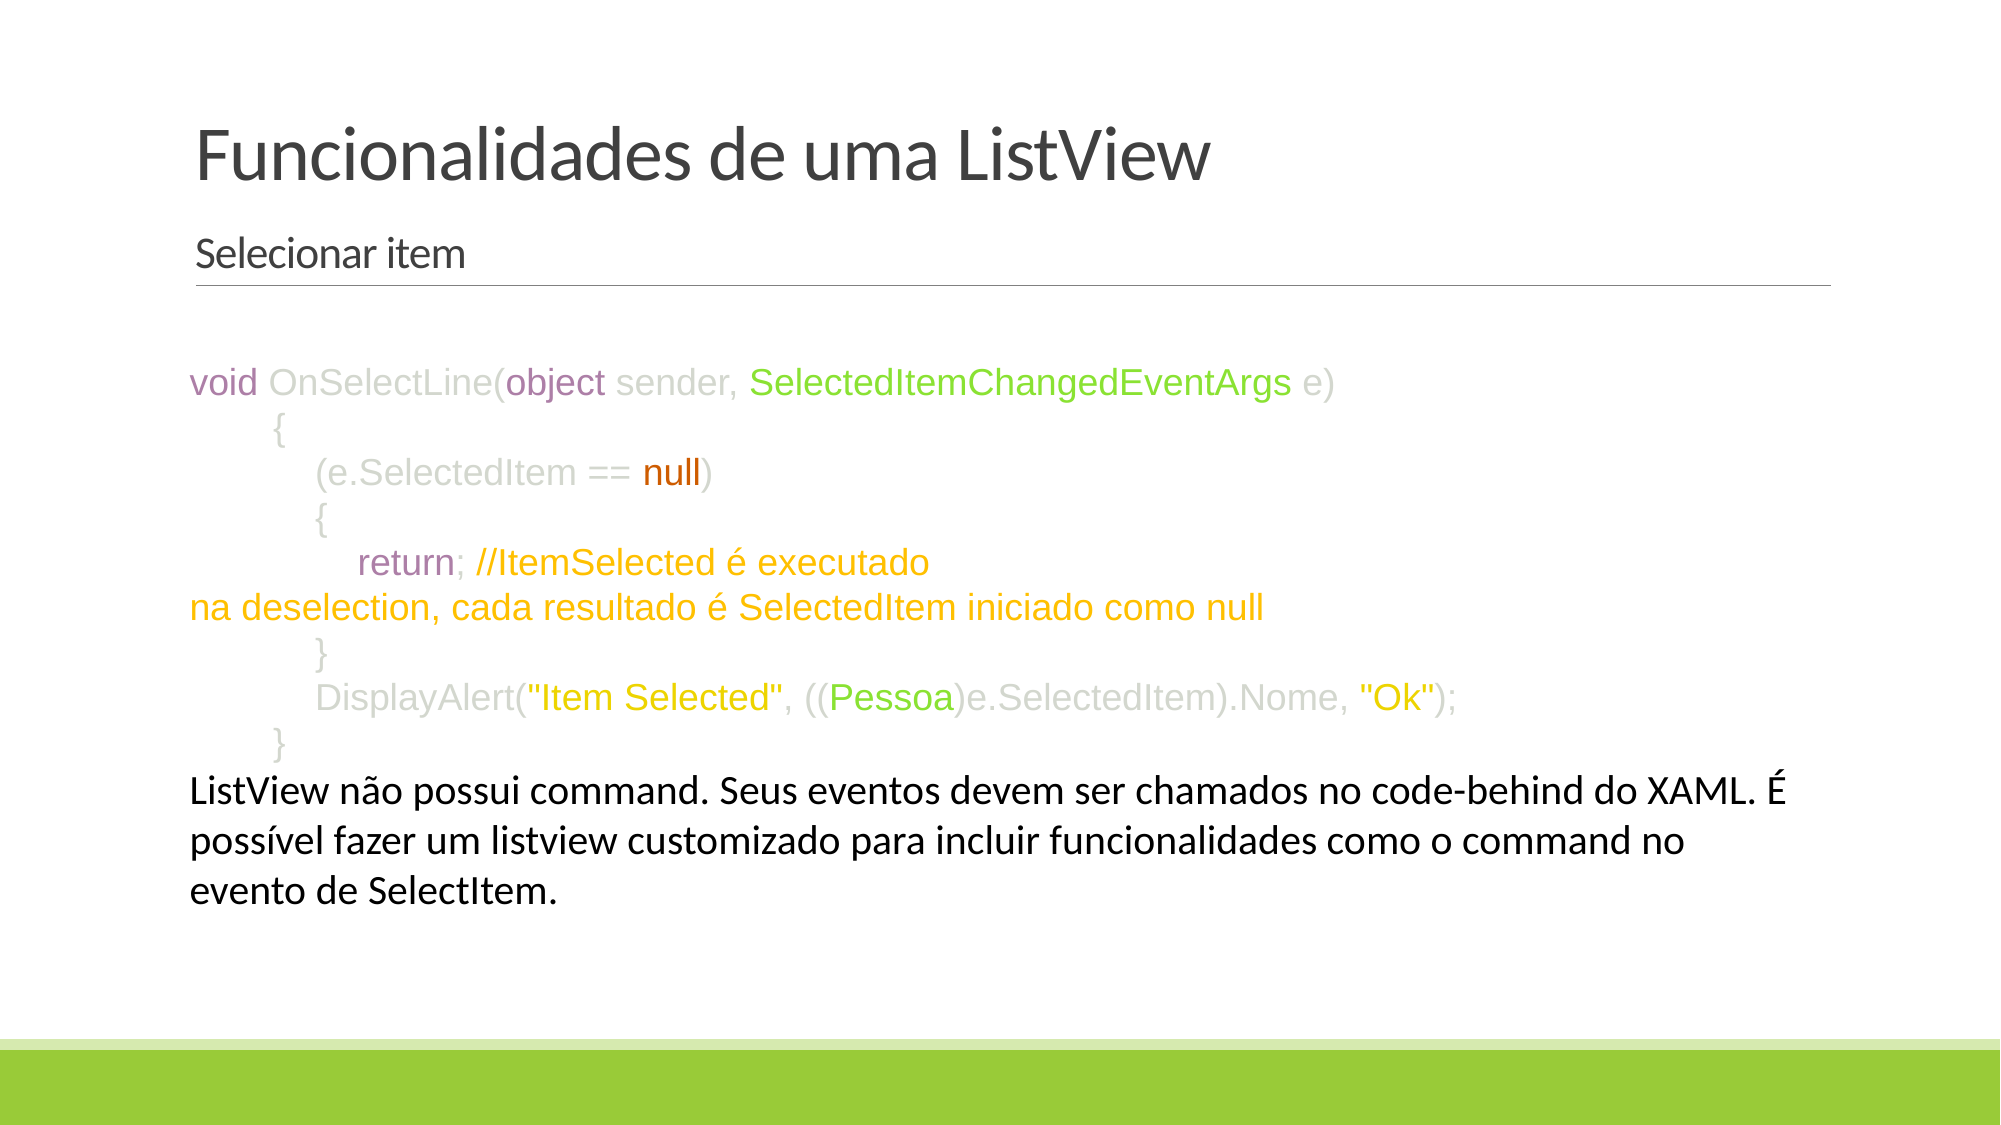

# Funcionalidades de uma ListView Selecionar item

void OnSelectLine(object sender, SelectedItemChangedEventArgs e)
        {
            (e.SelectedItem == null)
            {
                return; //ItemSelected é executado na deselection, cada resultado é SelectedItem iniciado como null
            }
            DisplayAlert("Item Selected", ((Pessoa)e.SelectedItem).Nome, "Ok");
        }
ListView não possui command. Seus eventos devem ser chamados no code-behind do XAML. É possível fazer um listview customizado para incluir funcionalidades como o command no evento de SelectItem.